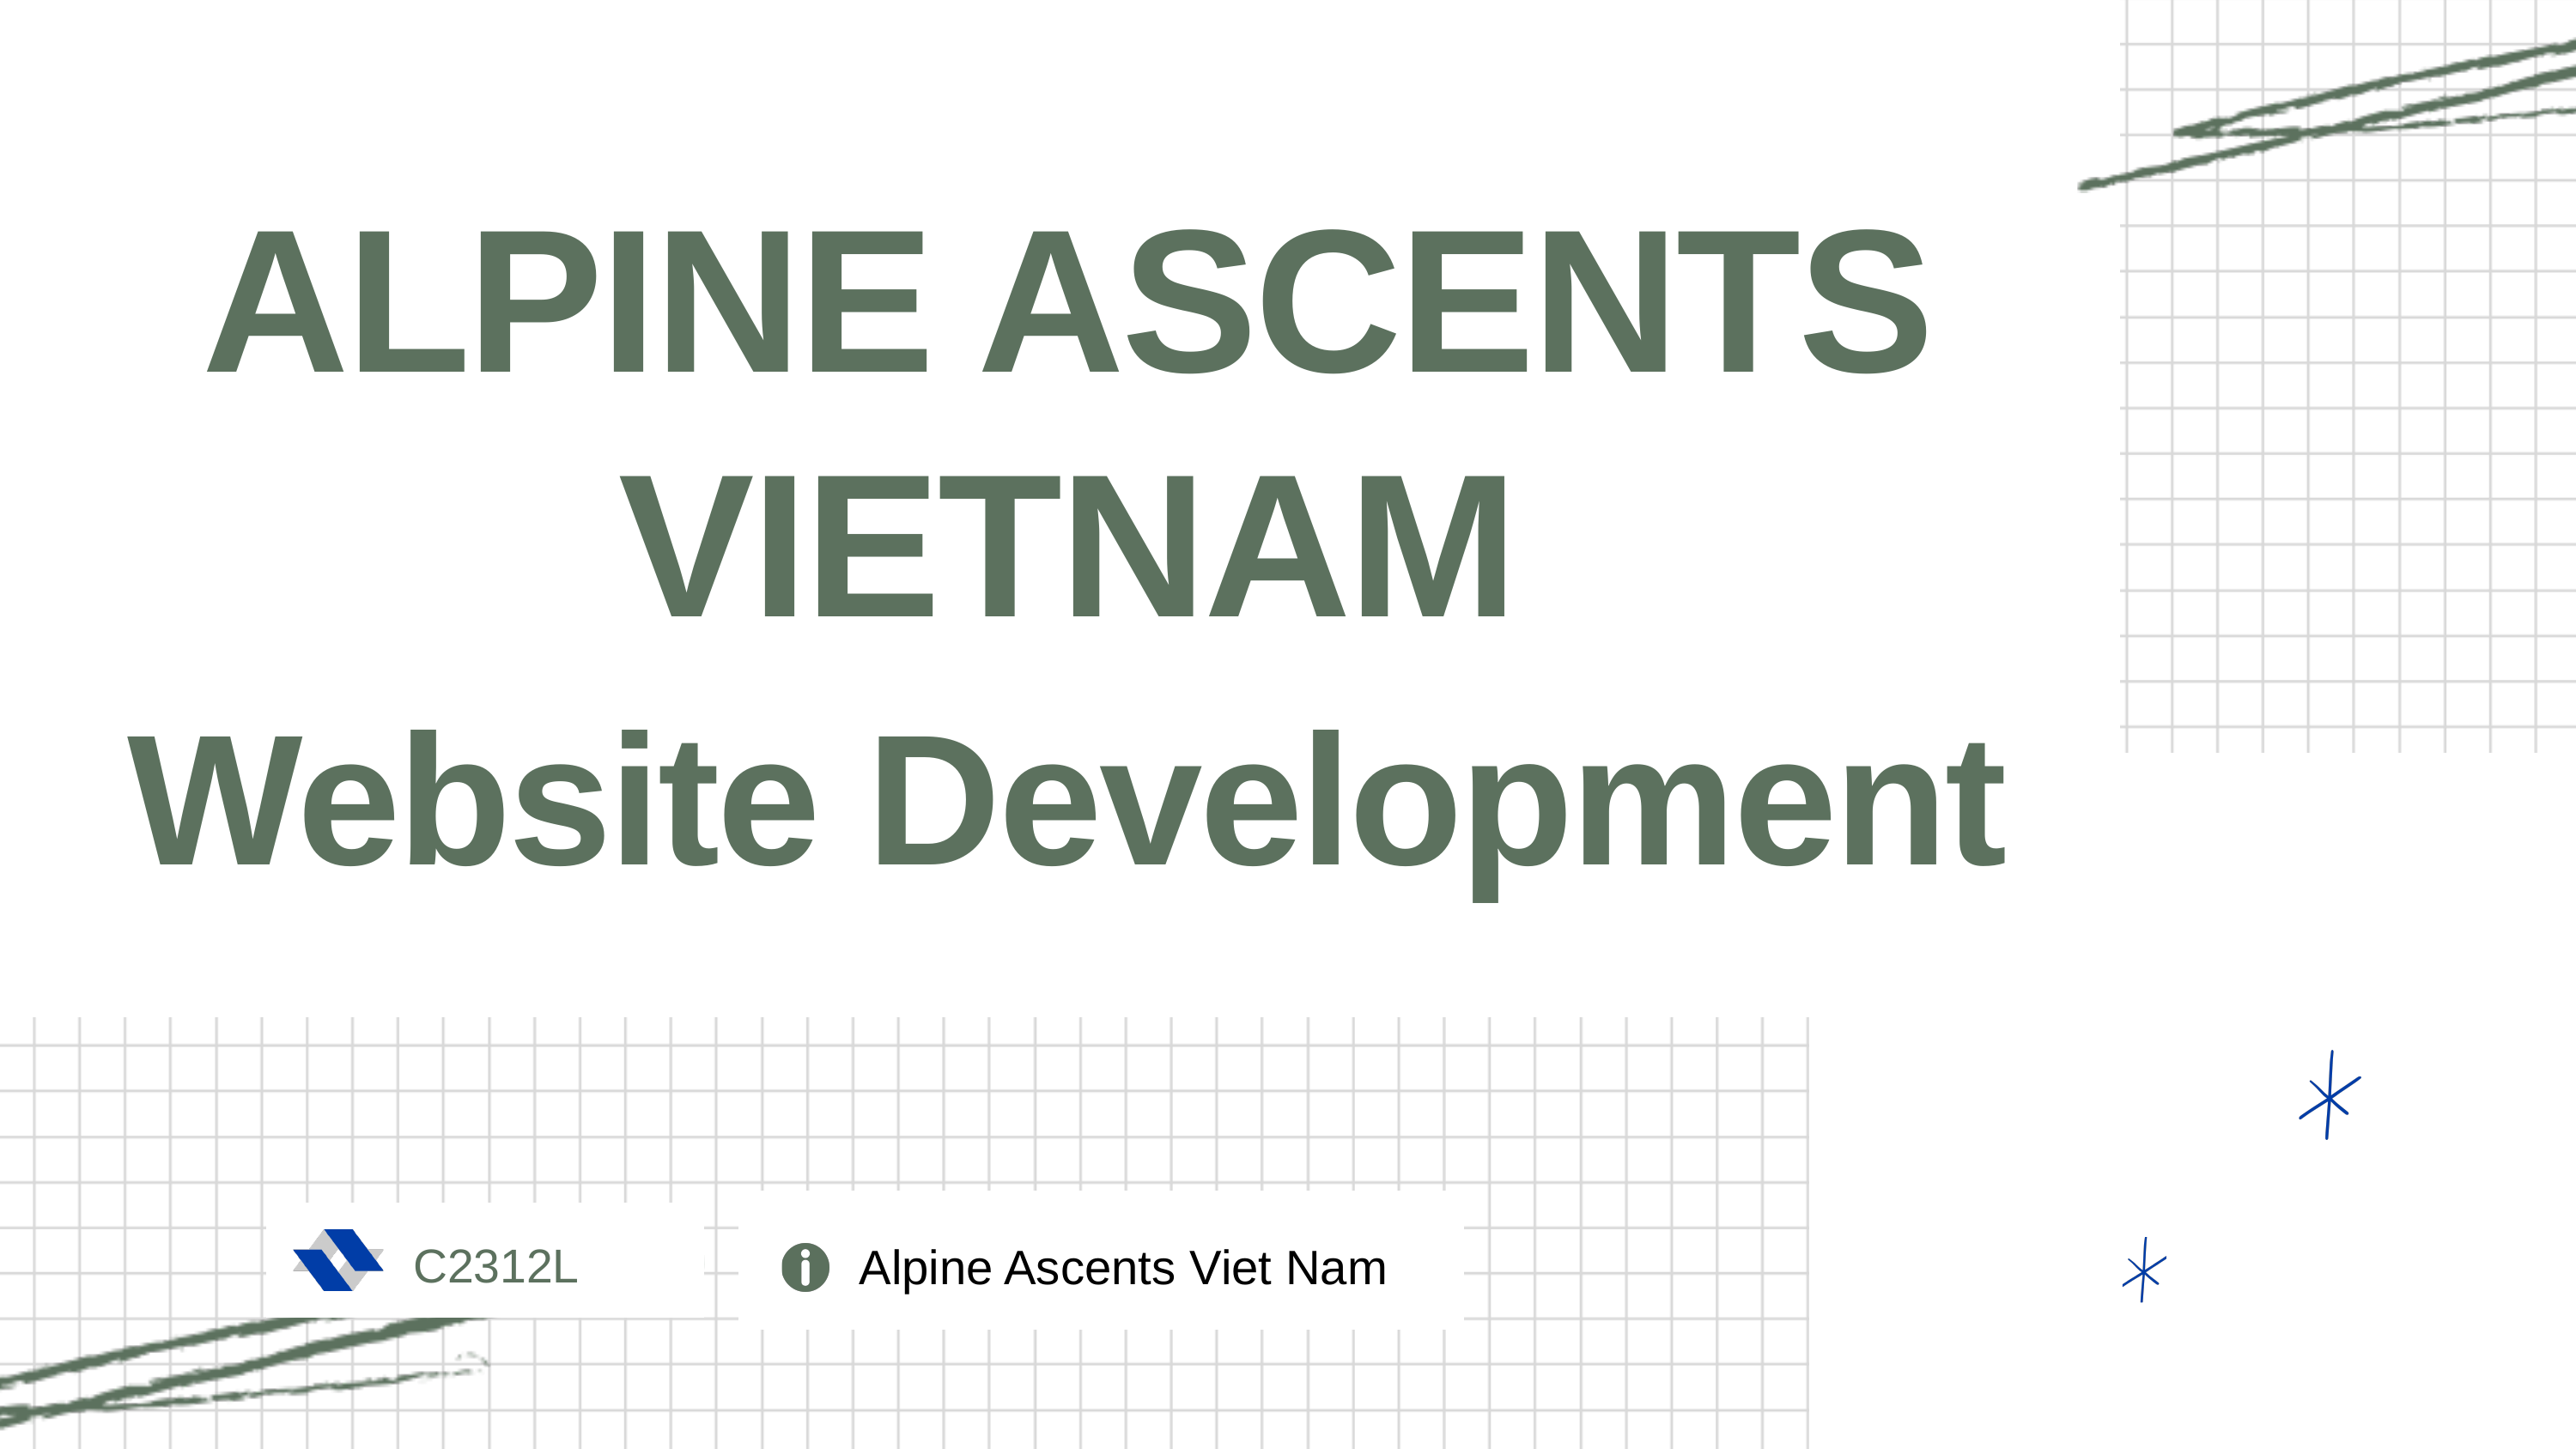

ALPINE ASCENTS
VIETNAM
Website Development

Alpine Ascents Viet Nam

C2312L